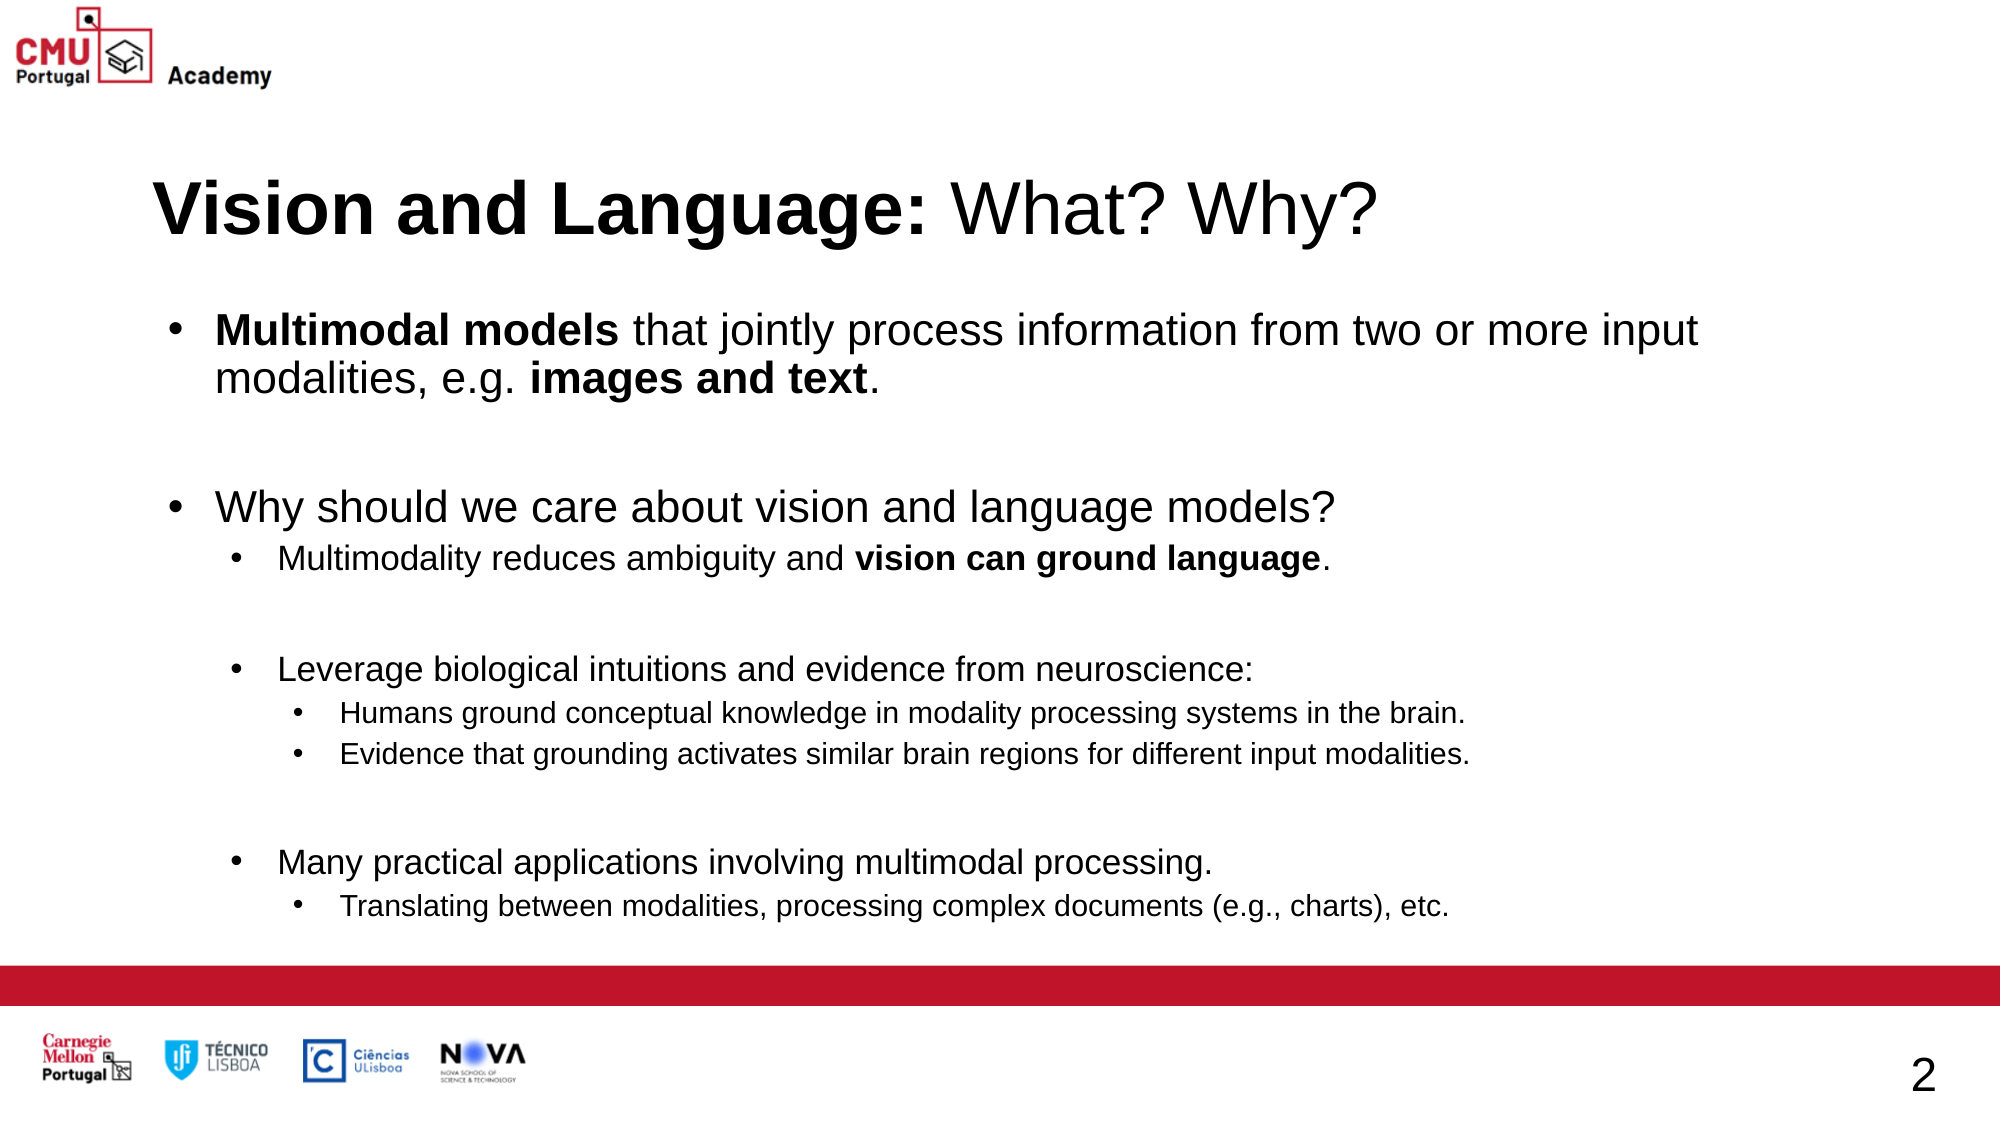

# Vision​ and Language: What? Why?

Multimodal models that jointly process information from two or more input modalities, e.g. images and text.

Why should we care about vision and language models?
Multimodality reduces ambiguity and vision can ground language.

Leverage biological intuitions and evidence from neuroscience:
Humans ground conceptual knowledge in modality processing systems in the brain.
Evidence that grounding activates similar brain regions for different input modalities.

Many practical applications involving multimodal processing.
Translating between modalities, processing complex documents (e.g., charts), etc.
2